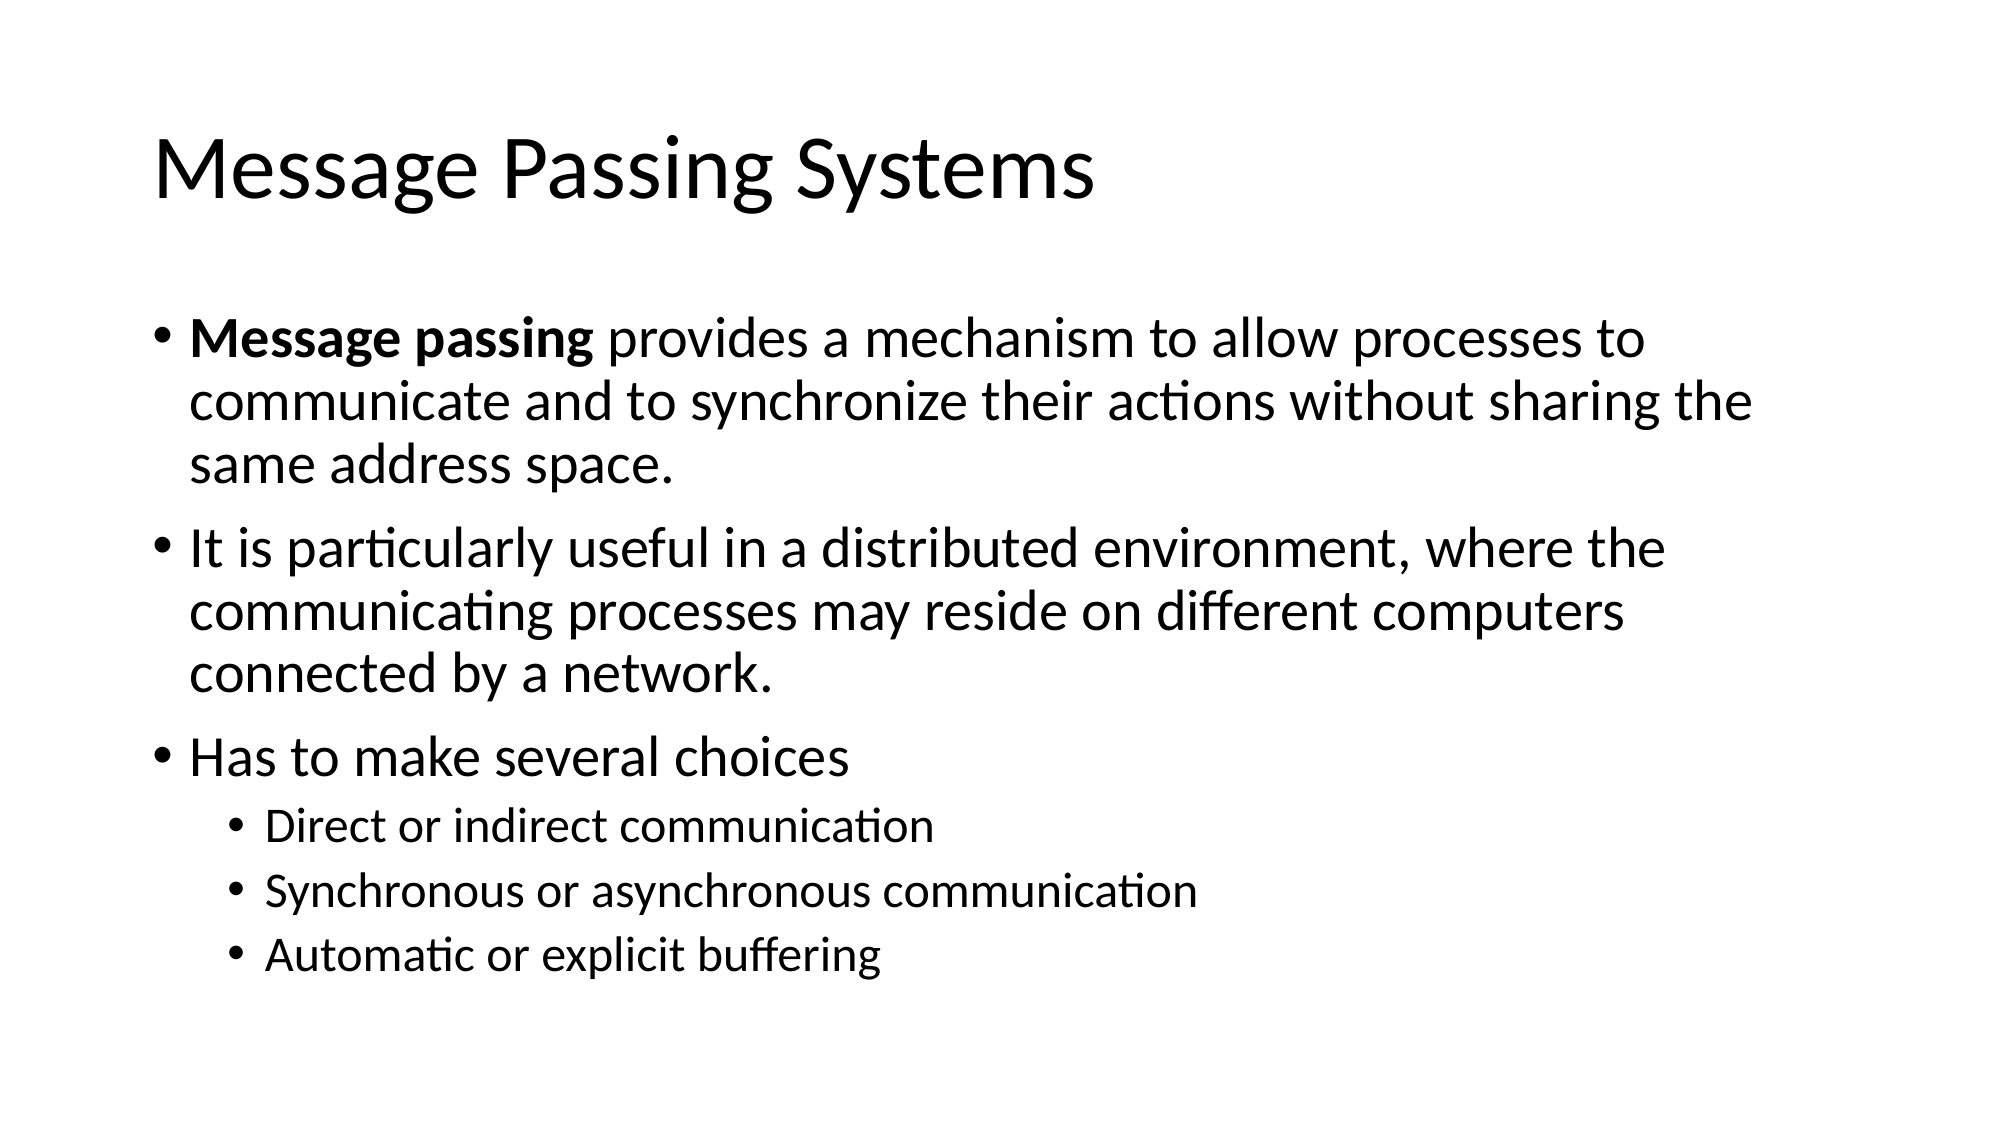

# Message Passing Systems
Message passing provides a mechanism to allow processes to communicate and to synchronize their actions without sharing the same address space.
It is particularly useful in a distributed environment, where the communicating processes may reside on different computers connected by a network.
Has to make several choices
Direct or indirect communication
Synchronous or asynchronous communication
Automatic or explicit buffering